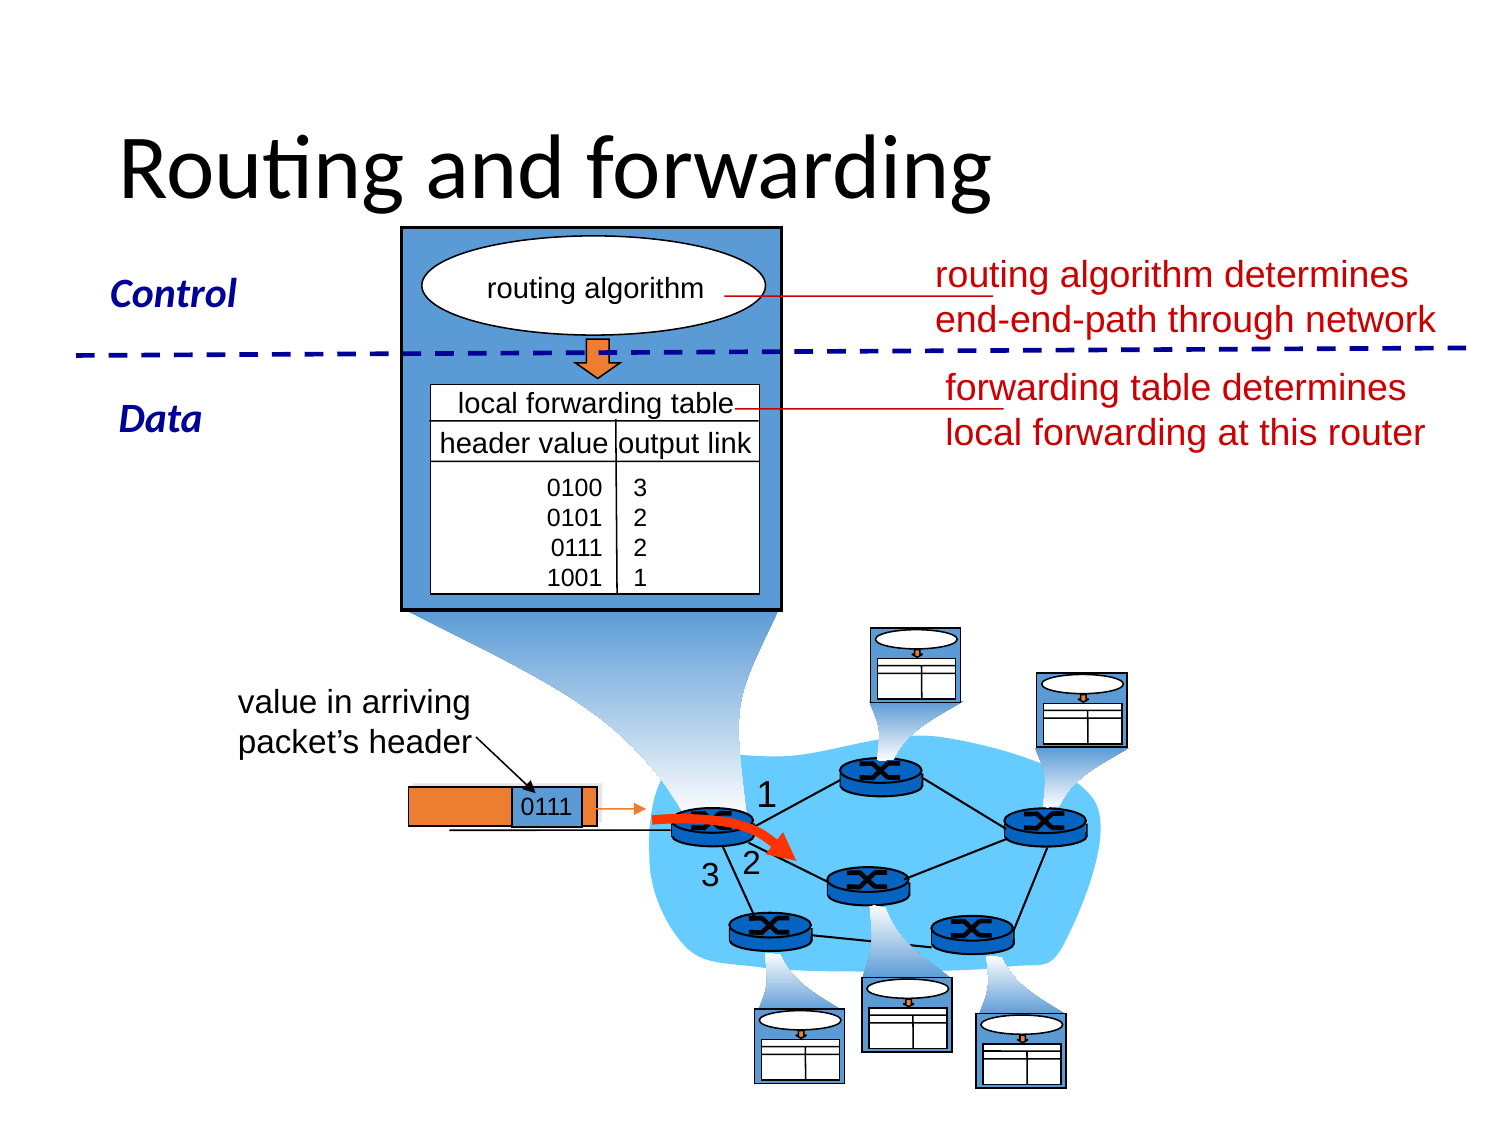

# Routing and forwarding

routing algorithm

local forwarding table

header value
output link

0100
0101
0111
1001
3
2
2
1

value in arriving
packet’s header

1

0111

2

3

routing algorithm determines
end-end-path through network

Control
forwarding table determines
local forwarding at this router

Data